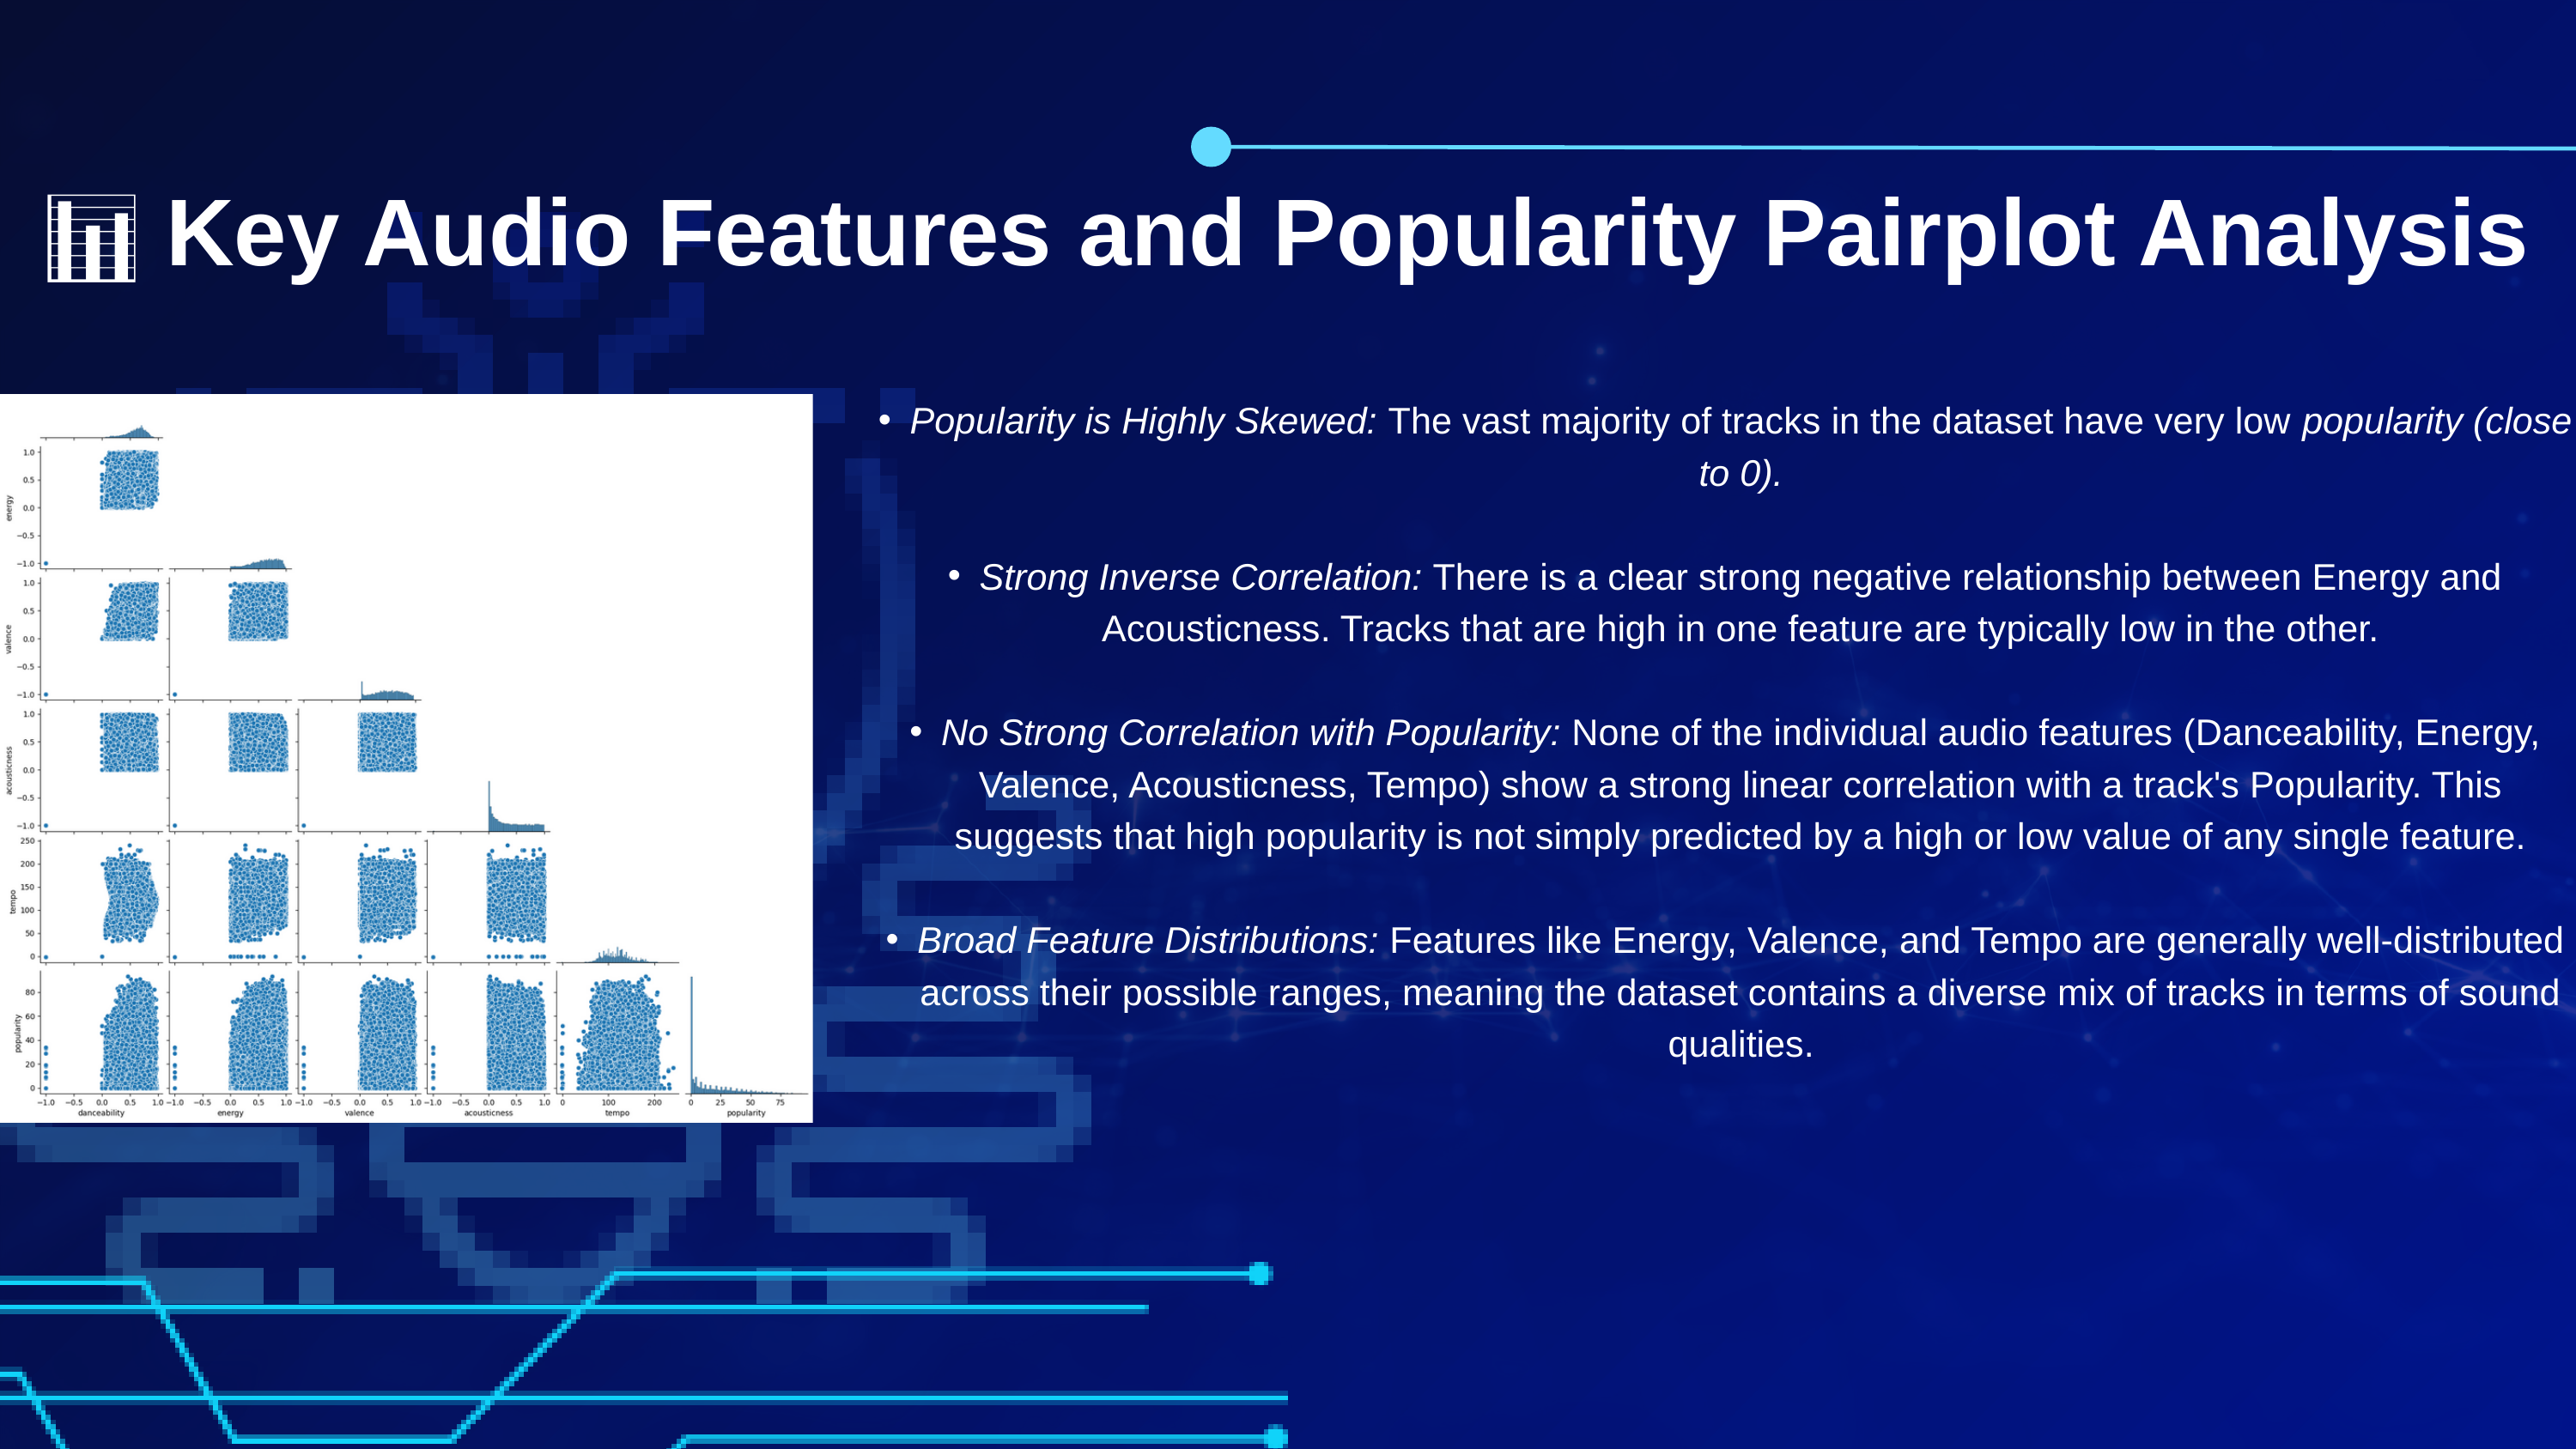

📊 Key Audio Features and Popularity Pairplot Analysis

Popularity is Highly Skewed: The vast majority of tracks in the dataset have very low popularity (close to 0).

Strong Inverse Correlation: There is a clear strong negative relationship between Energy and Acousticness. Tracks that are high in one feature are typically low in the other.

No Strong Correlation with Popularity: None of the individual audio features (Danceability, Energy, Valence, Acousticness, Tempo) show a strong linear correlation with a track's Popularity. This suggests that high popularity is not simply predicted by a high or low value of any single feature.

Broad Feature Distributions: Features like Energy, Valence, and Tempo are generally well-distributed across their possible ranges, meaning the dataset contains a diverse mix of tracks in terms of sound qualities.